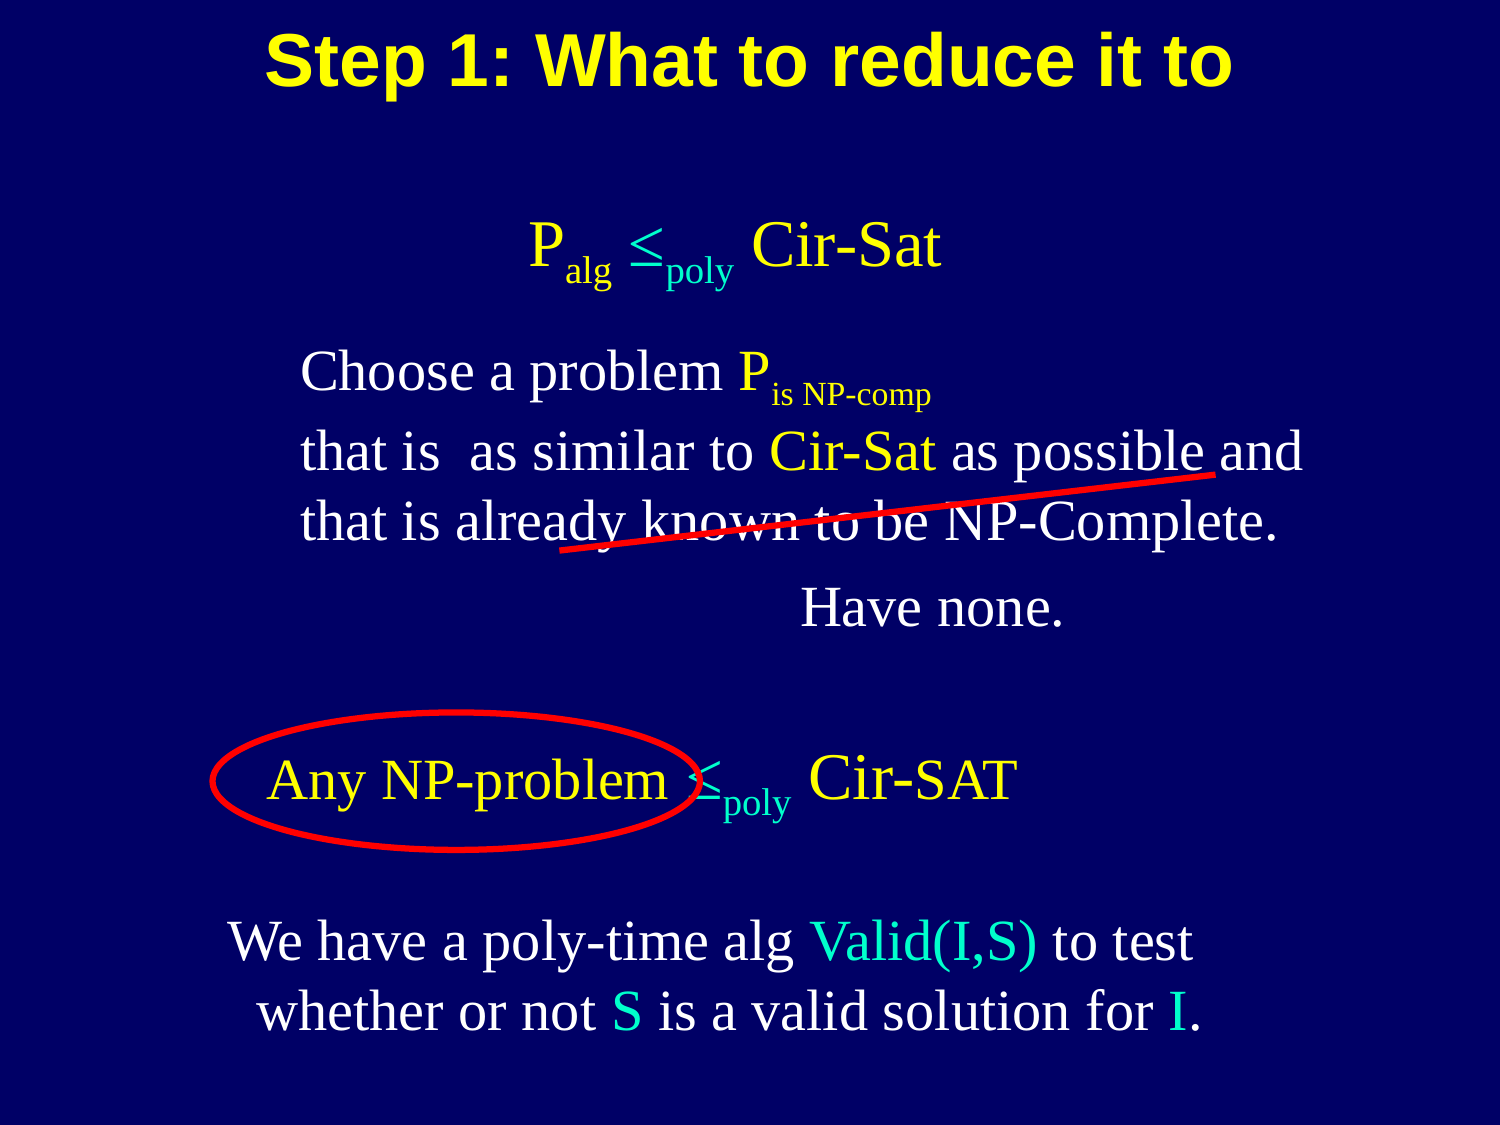

# Step 1: What to reduce it to
Palg ≤poly Cir-Sat
Choose a problem Pis NP-comp
that is  as similar to Cir-Sat as possible and
that is already known to be NP-Complete.

Have none.

Any NP-problem ≤poly Cir-SAT
We have a poly-time alg Valid(I,S) to test
  whether or not S is a valid solution for I.